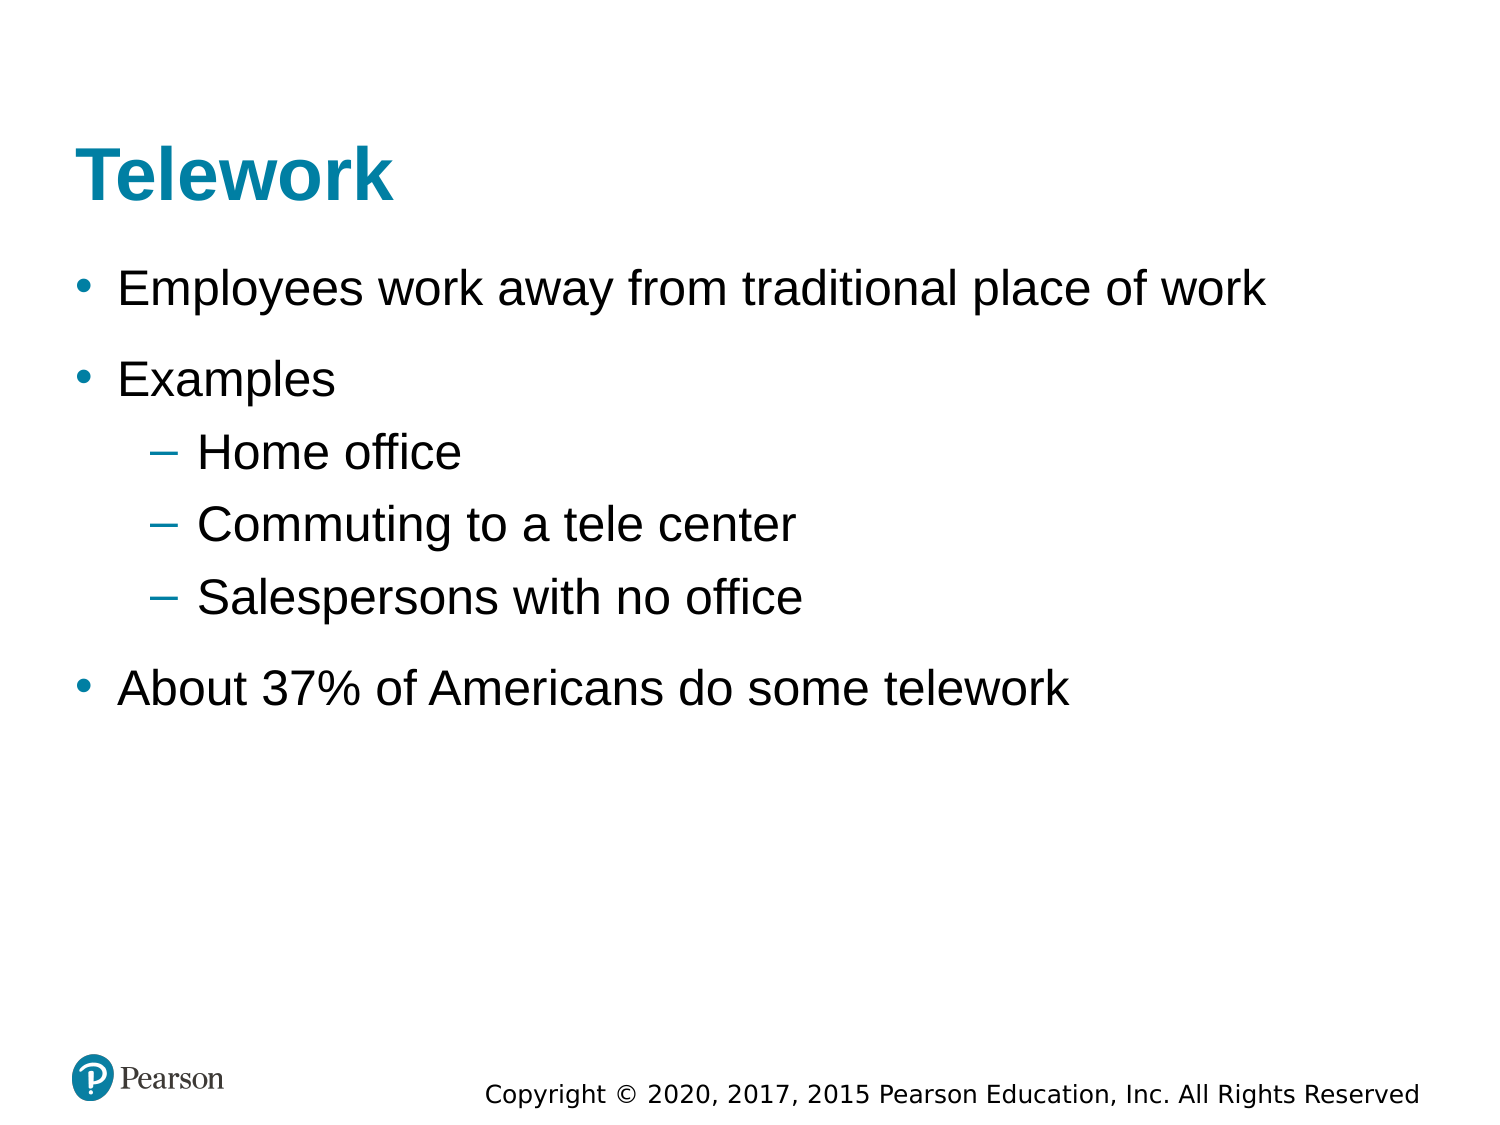

# Telework
Employees work away from traditional place of work
Examples
Home office
Commuting to a tele center
Salespersons with no office
About 37% of Americans do some telework